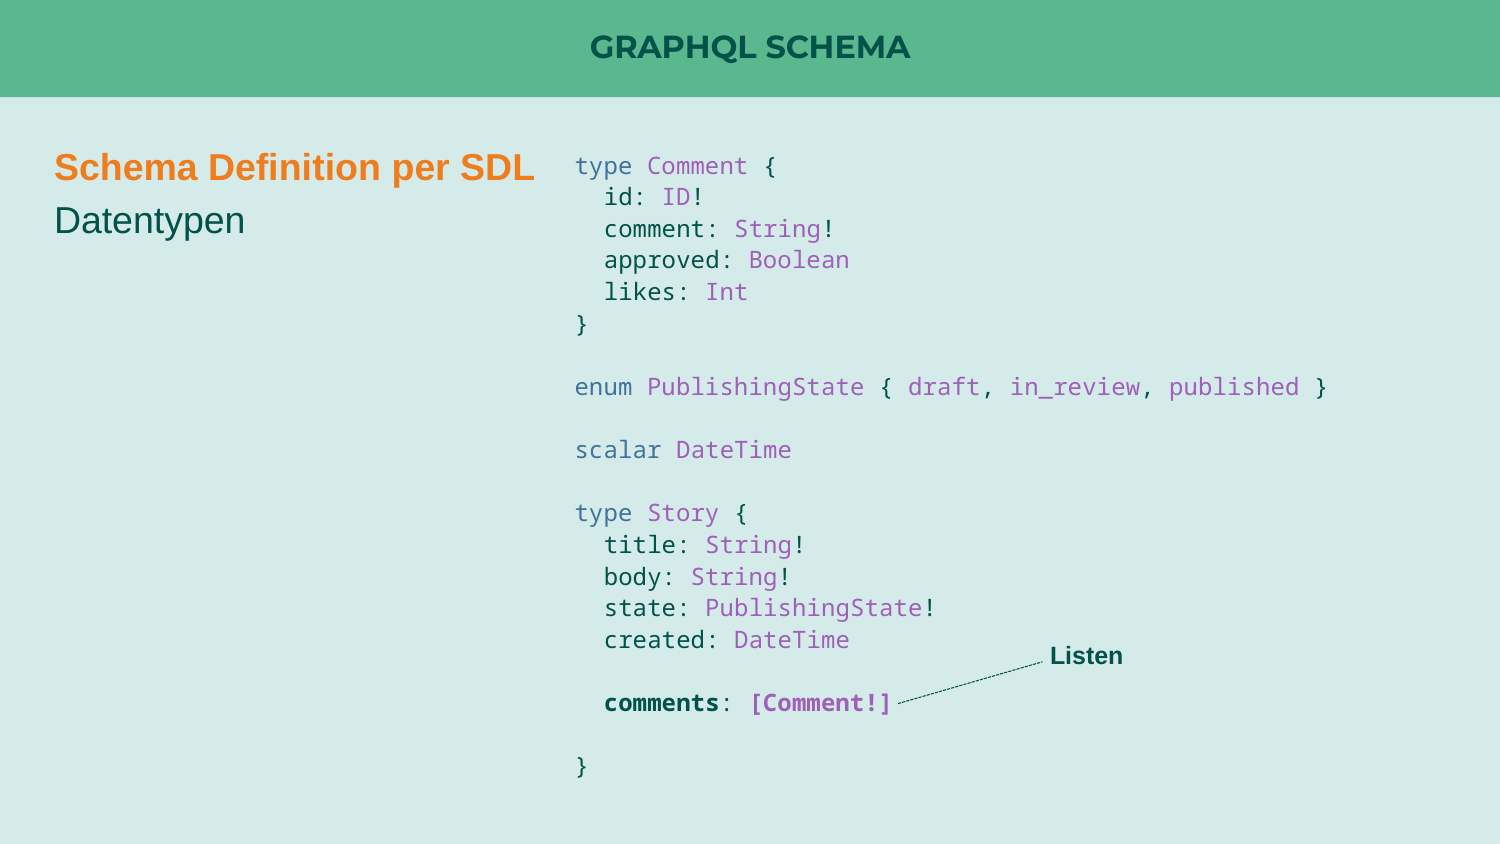

# GraphQL Schema
Schema Definition per SDL
Datentypen
type Comment {
  id: ID!
  comment: String!
  approved: Boolean
  likes: Int
}

enum PublishingState { draft, in_review, published }

scalar DateTime

type Story {
  title: String!
  body: String!
  state: PublishingState!
  created: DateTime

  comments: [Comment!]

}

Listen